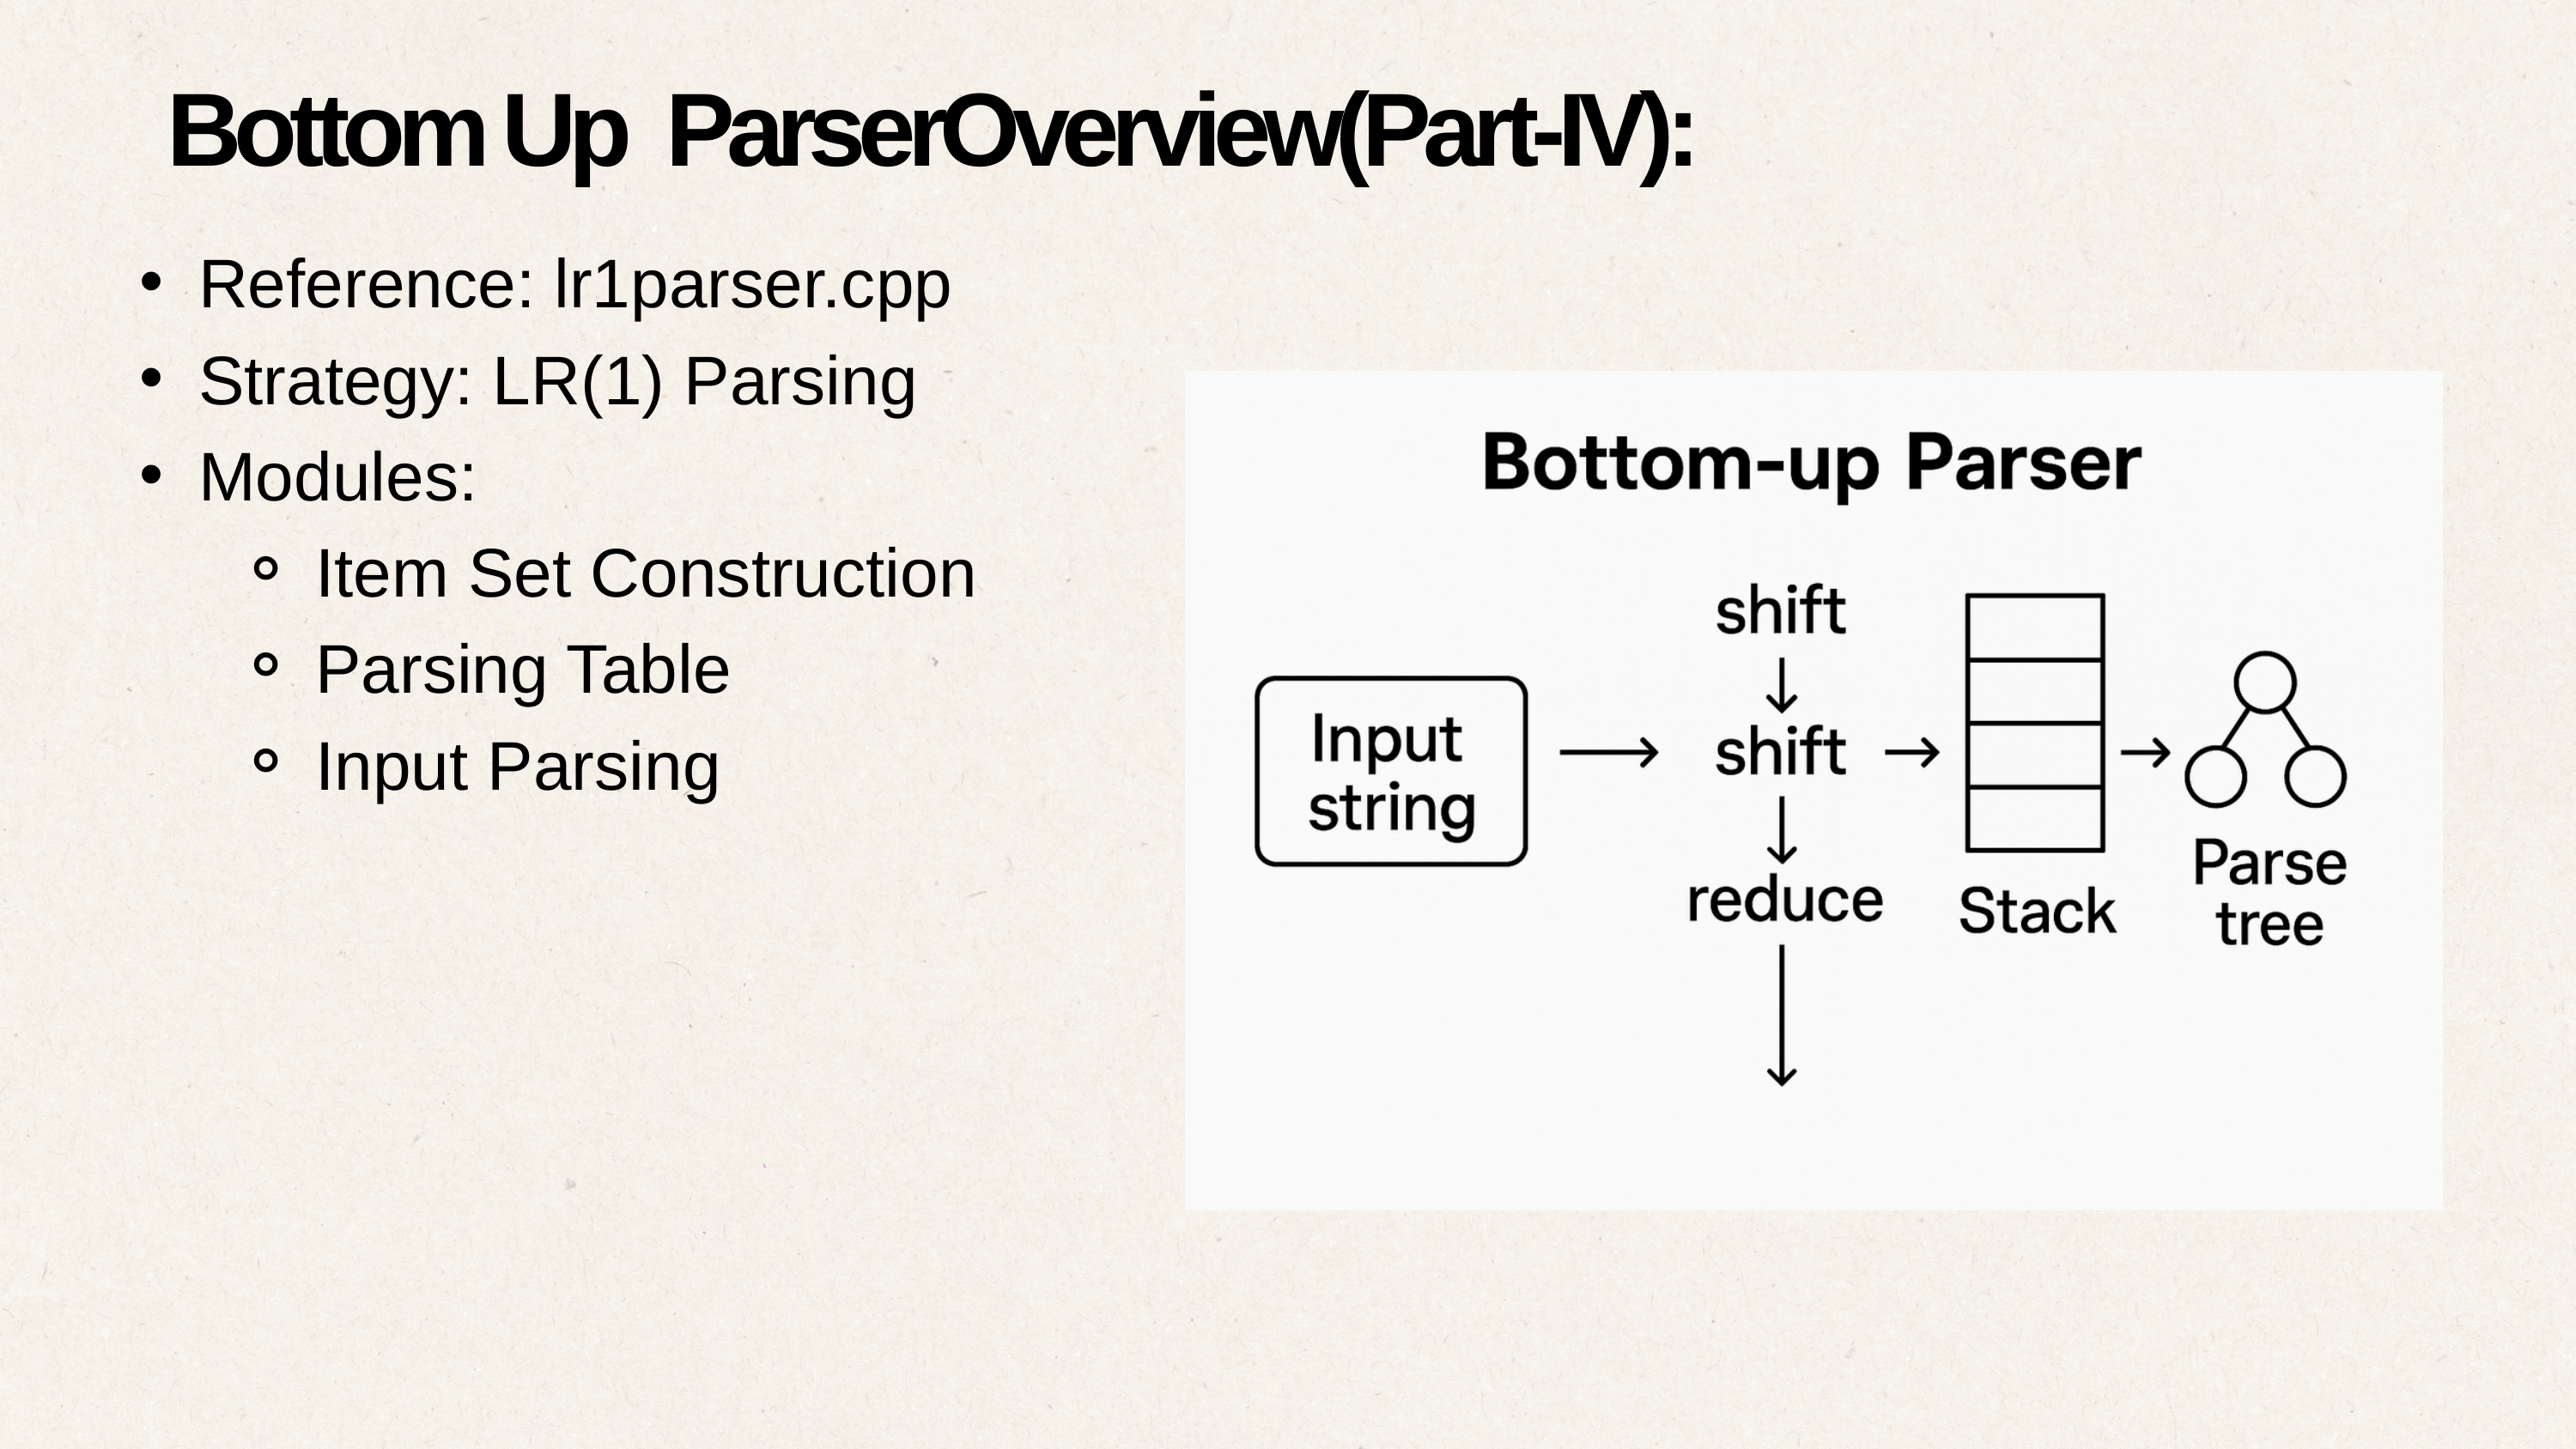

Bottom Up  ParserOverview(Part-IV):
Reference: lr1parser.cpp
Strategy: LR(1) Parsing
Modules:
Item Set Construction
Parsing Table
Input Parsing